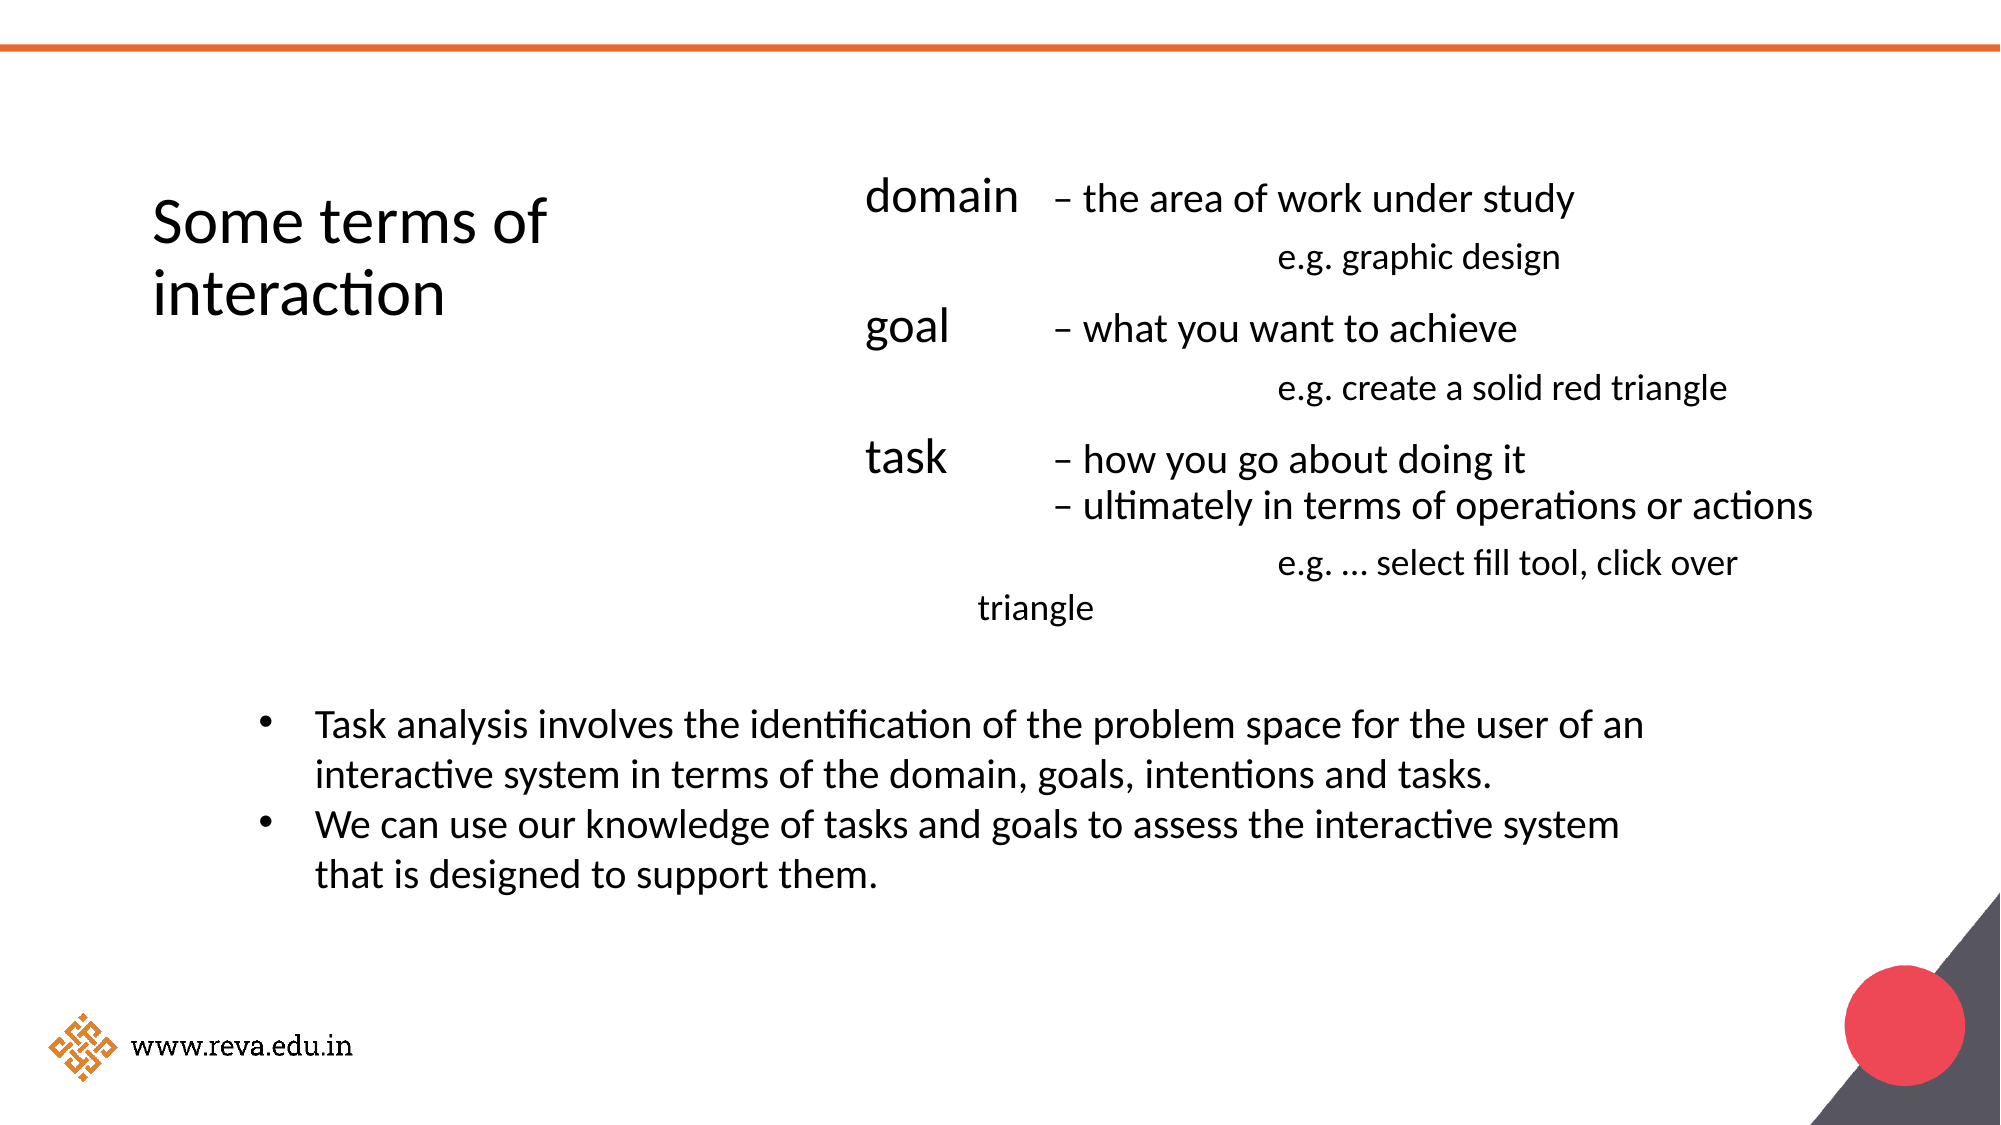

# Some terms of interaction
domain	– the area of work under study
			e.g. graphic design
goal	– what you want to achieve
			e.g. create a solid red triangle
task	– how you go about doing it
	– ultimately in terms of operations or actions
			e.g. … select fill tool, click over triangle

Task analysis involves the identification of the problem space for the user of an interactive system in terms of the domain, goals, intentions and tasks.
We can use our knowledge of tasks and goals to assess the interactive system that is designed to support them.